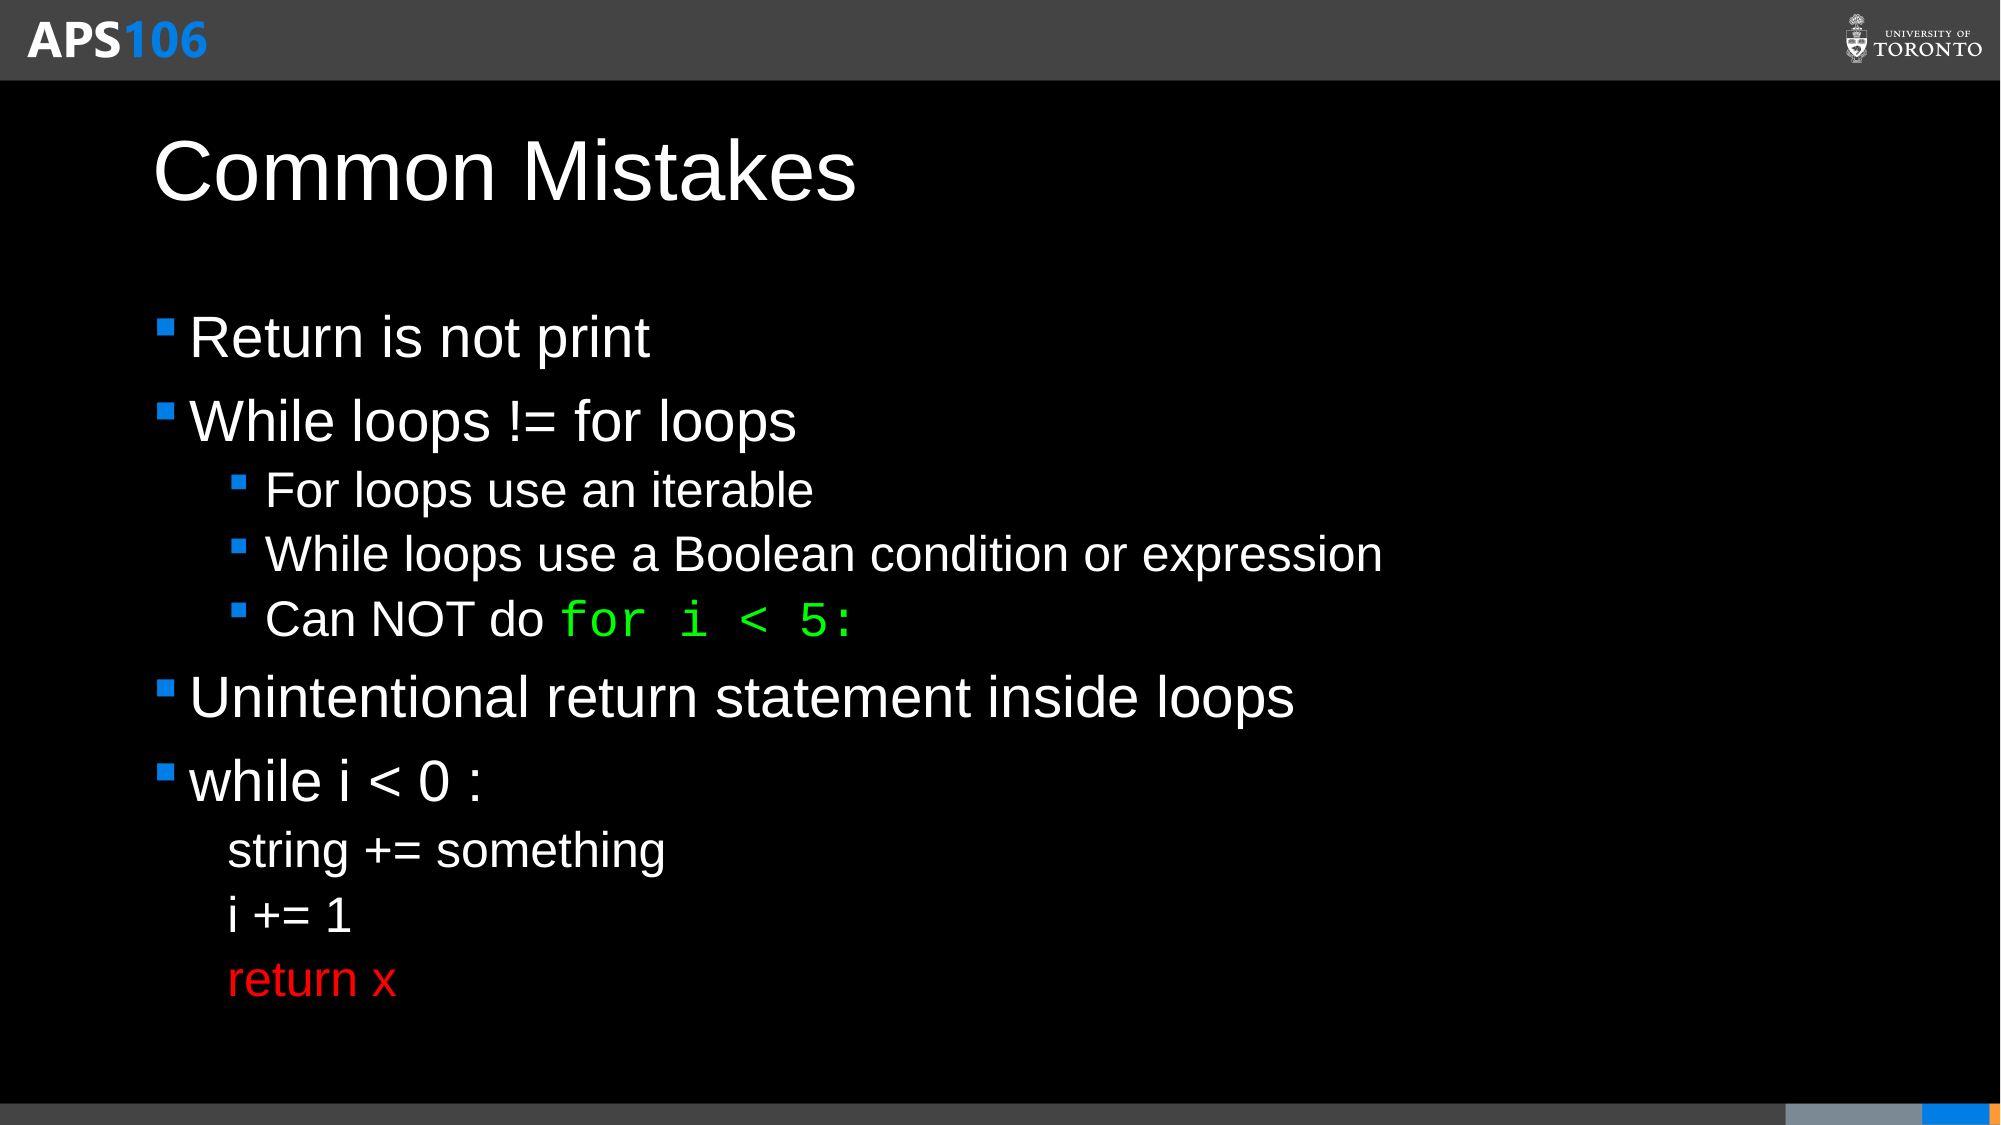

# Common Mistakes
Return is not print
While loops != for loops
For loops use an iterable
While loops use a Boolean condition or expression
Can NOT do for i < 5:
Unintentional return statement inside loops
while i < 0 :
string += something
i += 1
return x